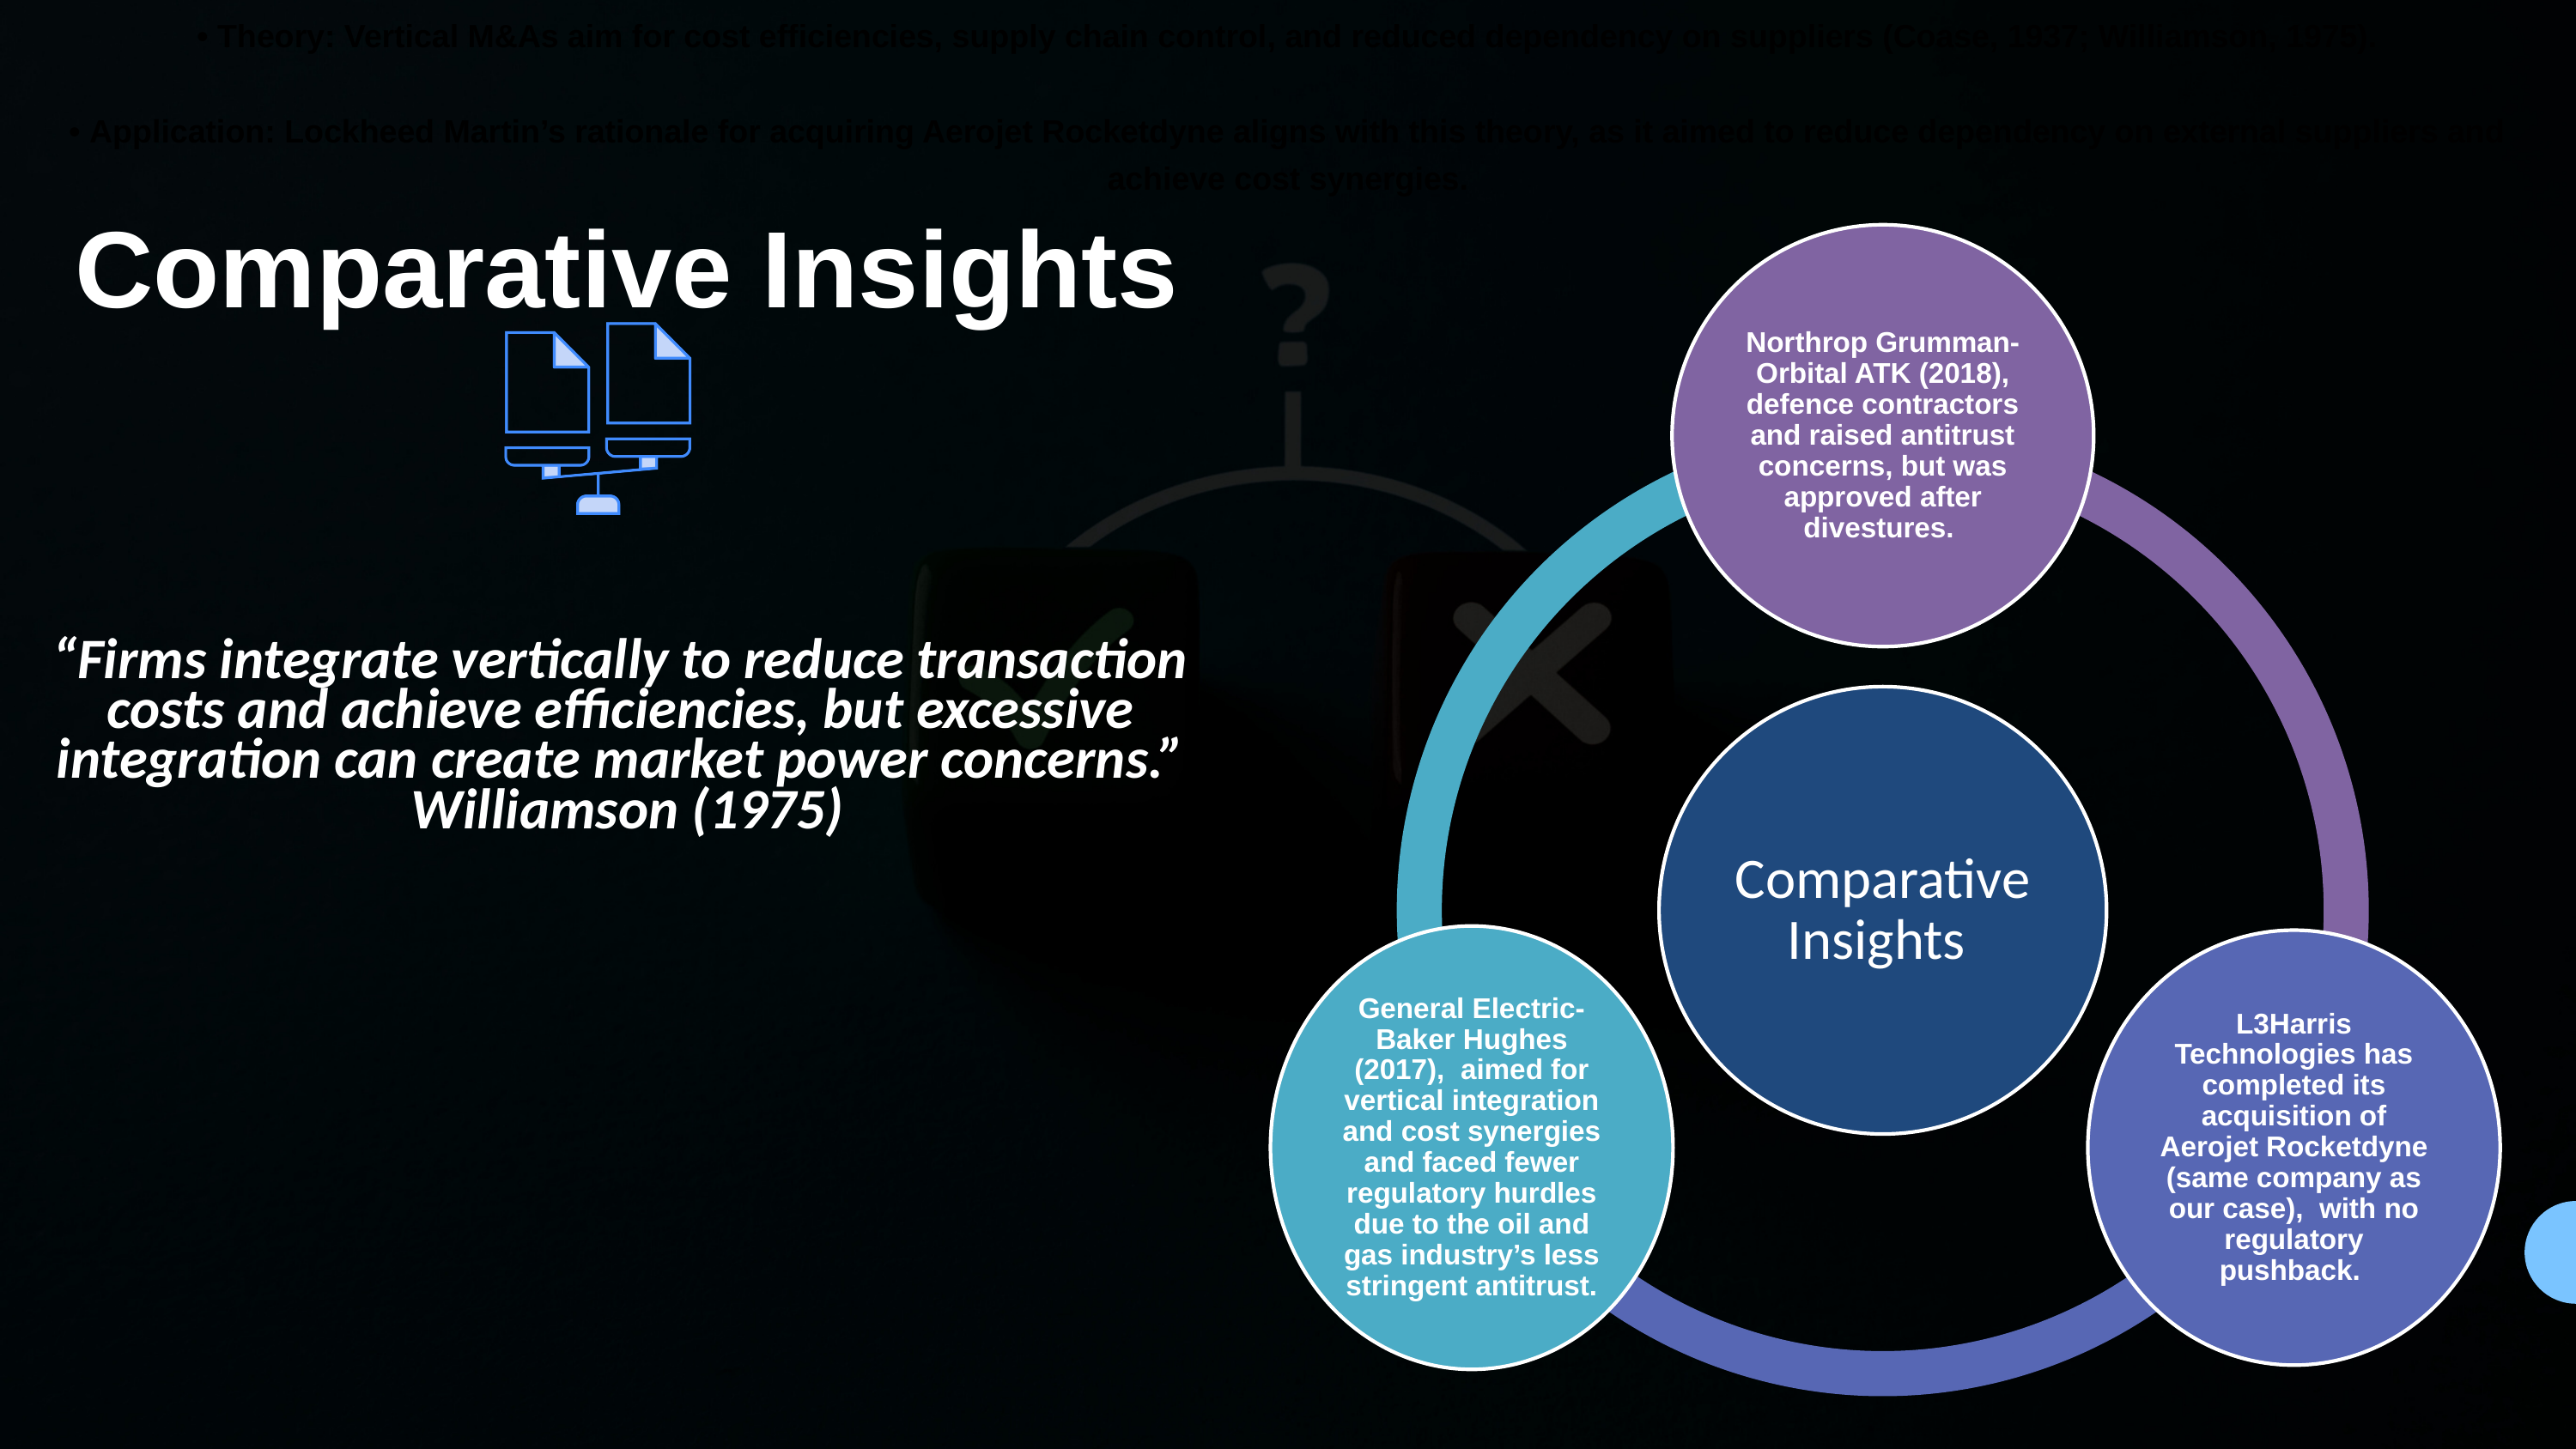

• Theory: Vertical M&As aim for cost efficiencies, supply chain control, and reduced dependency on suppliers (Coase, 1937; Williamson, 1975).

• Application: Lockheed Martin’s rationale for acquiring Aerojet Rocketdyne aligns with this theory, as it aimed to reduce dependency on external suppliers and achieve cost synergies.

Comparative Insights

Comparative Insights
Northrop Grumman-Orbital ATK (2018), defence contractors and raised antitrust concerns, but was approved after divestures.
L3Harris Technologies has completed its acquisition of Aerojet Rocketdyne (same company as our case),  with no regulatory pushback.
General Electric-Baker Hughes (2017),  aimed for vertical integration and cost synergies and faced fewer regulatory hurdles due to the oil and gas industry’s less stringent antitrust.

“Firms integrate vertically to reduce transaction costs and achieve efficiencies, but excessive integration can create market power concerns.”
 Williamson (1975)